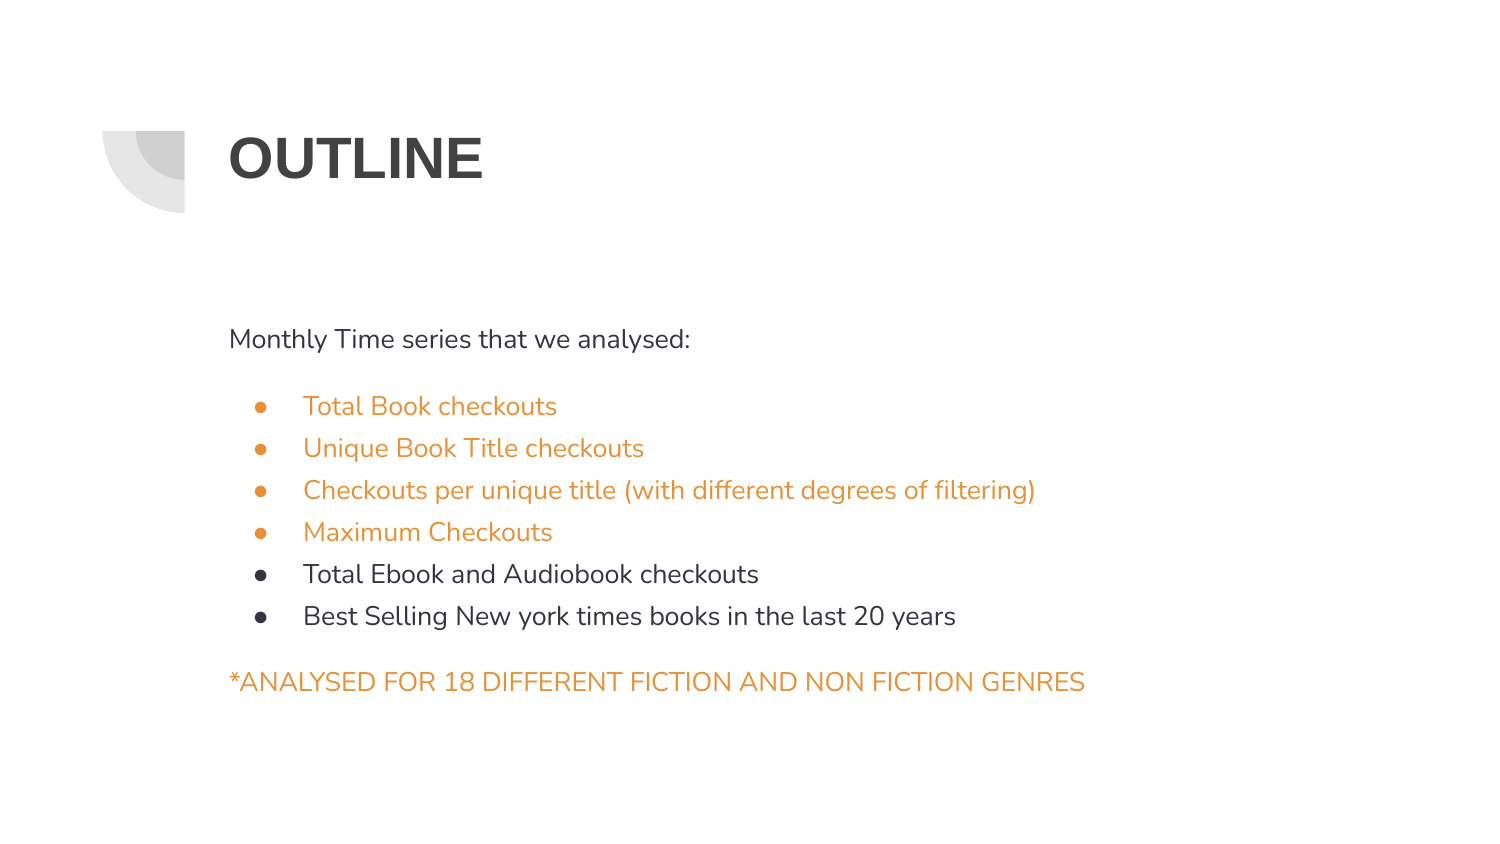

# OUTLINE
Monthly Time series that we analysed:
Total Book checkouts
Unique Book Title checkouts
Checkouts per unique title (with different degrees of filtering)
Maximum Checkouts
Total Ebook and Audiobook checkouts
Best Selling New york times books in the last 20 years
*ANALYSED FOR 18 DIFFERENT FICTION AND NON FICTION GENRES